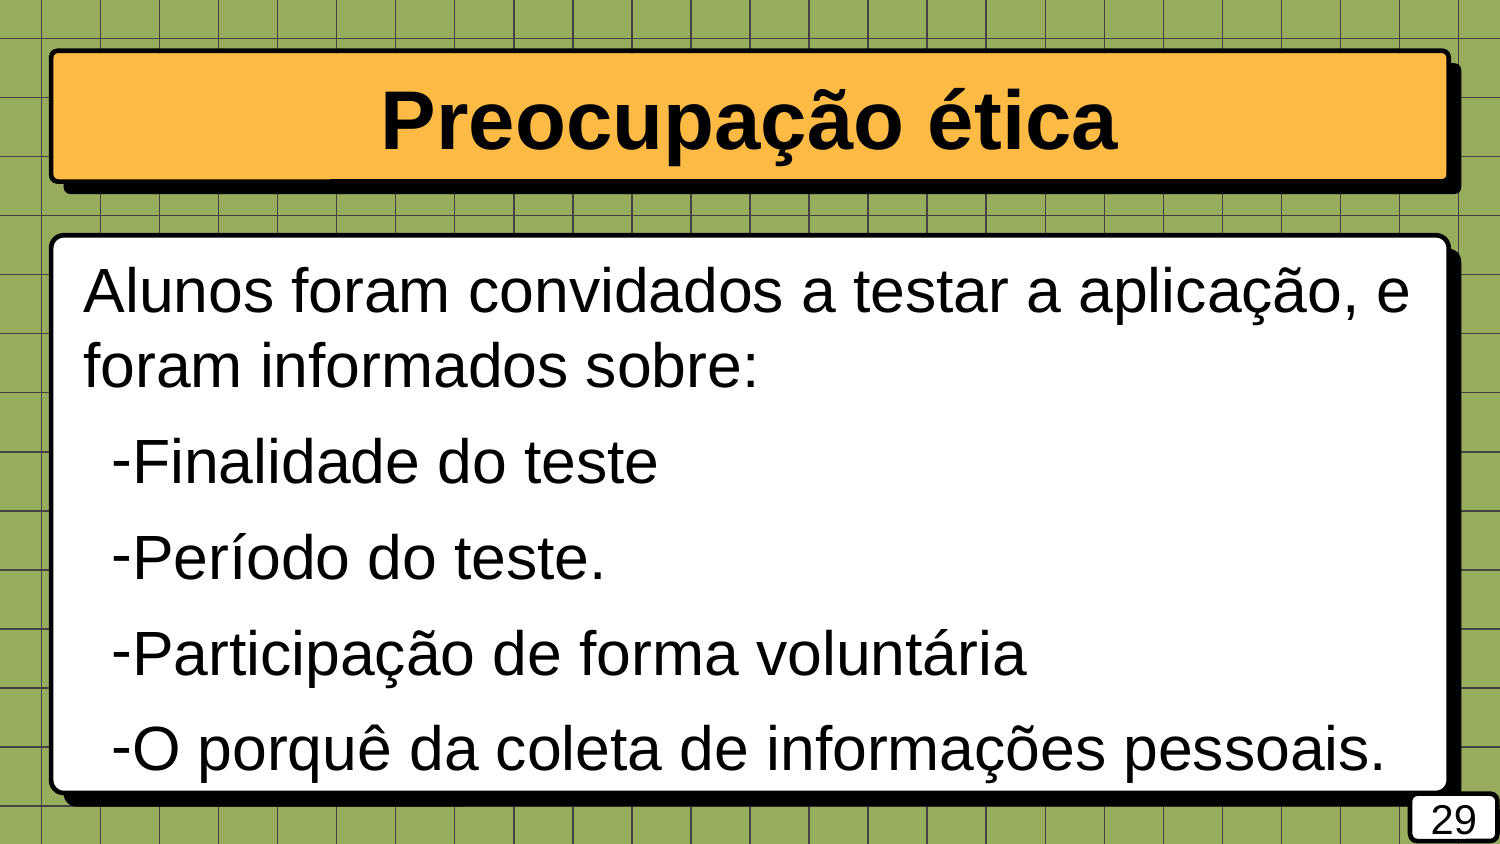

# Preocupação ética

Alunos foram convidados a testar a aplicação, e foram informados sobre:
Finalidade do teste
Período do teste.
Participação de forma voluntária
O porquê da coleta de informações pessoais.

29